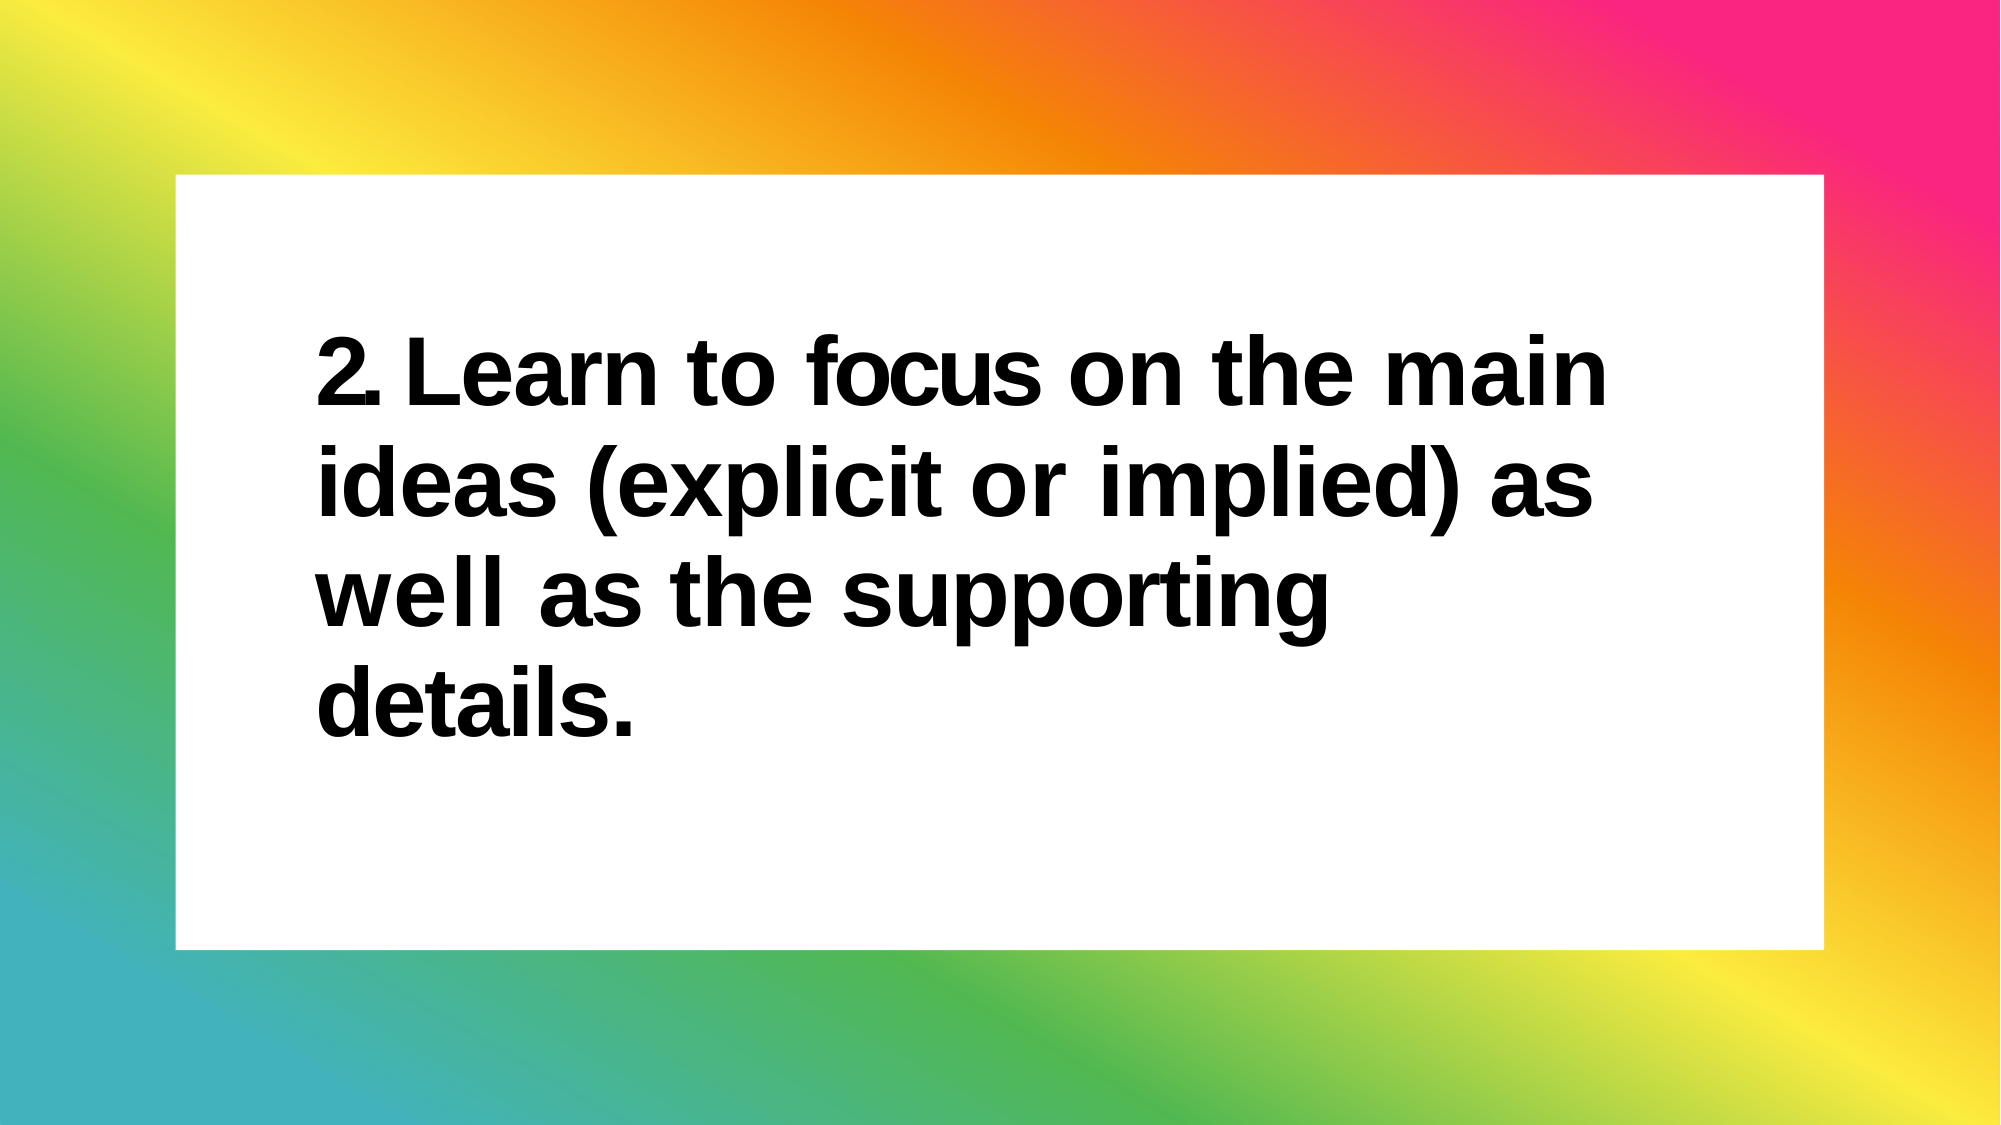

# 2. Learn to focus on the main  ideas (explicit or implied) as  well as the supporting details.